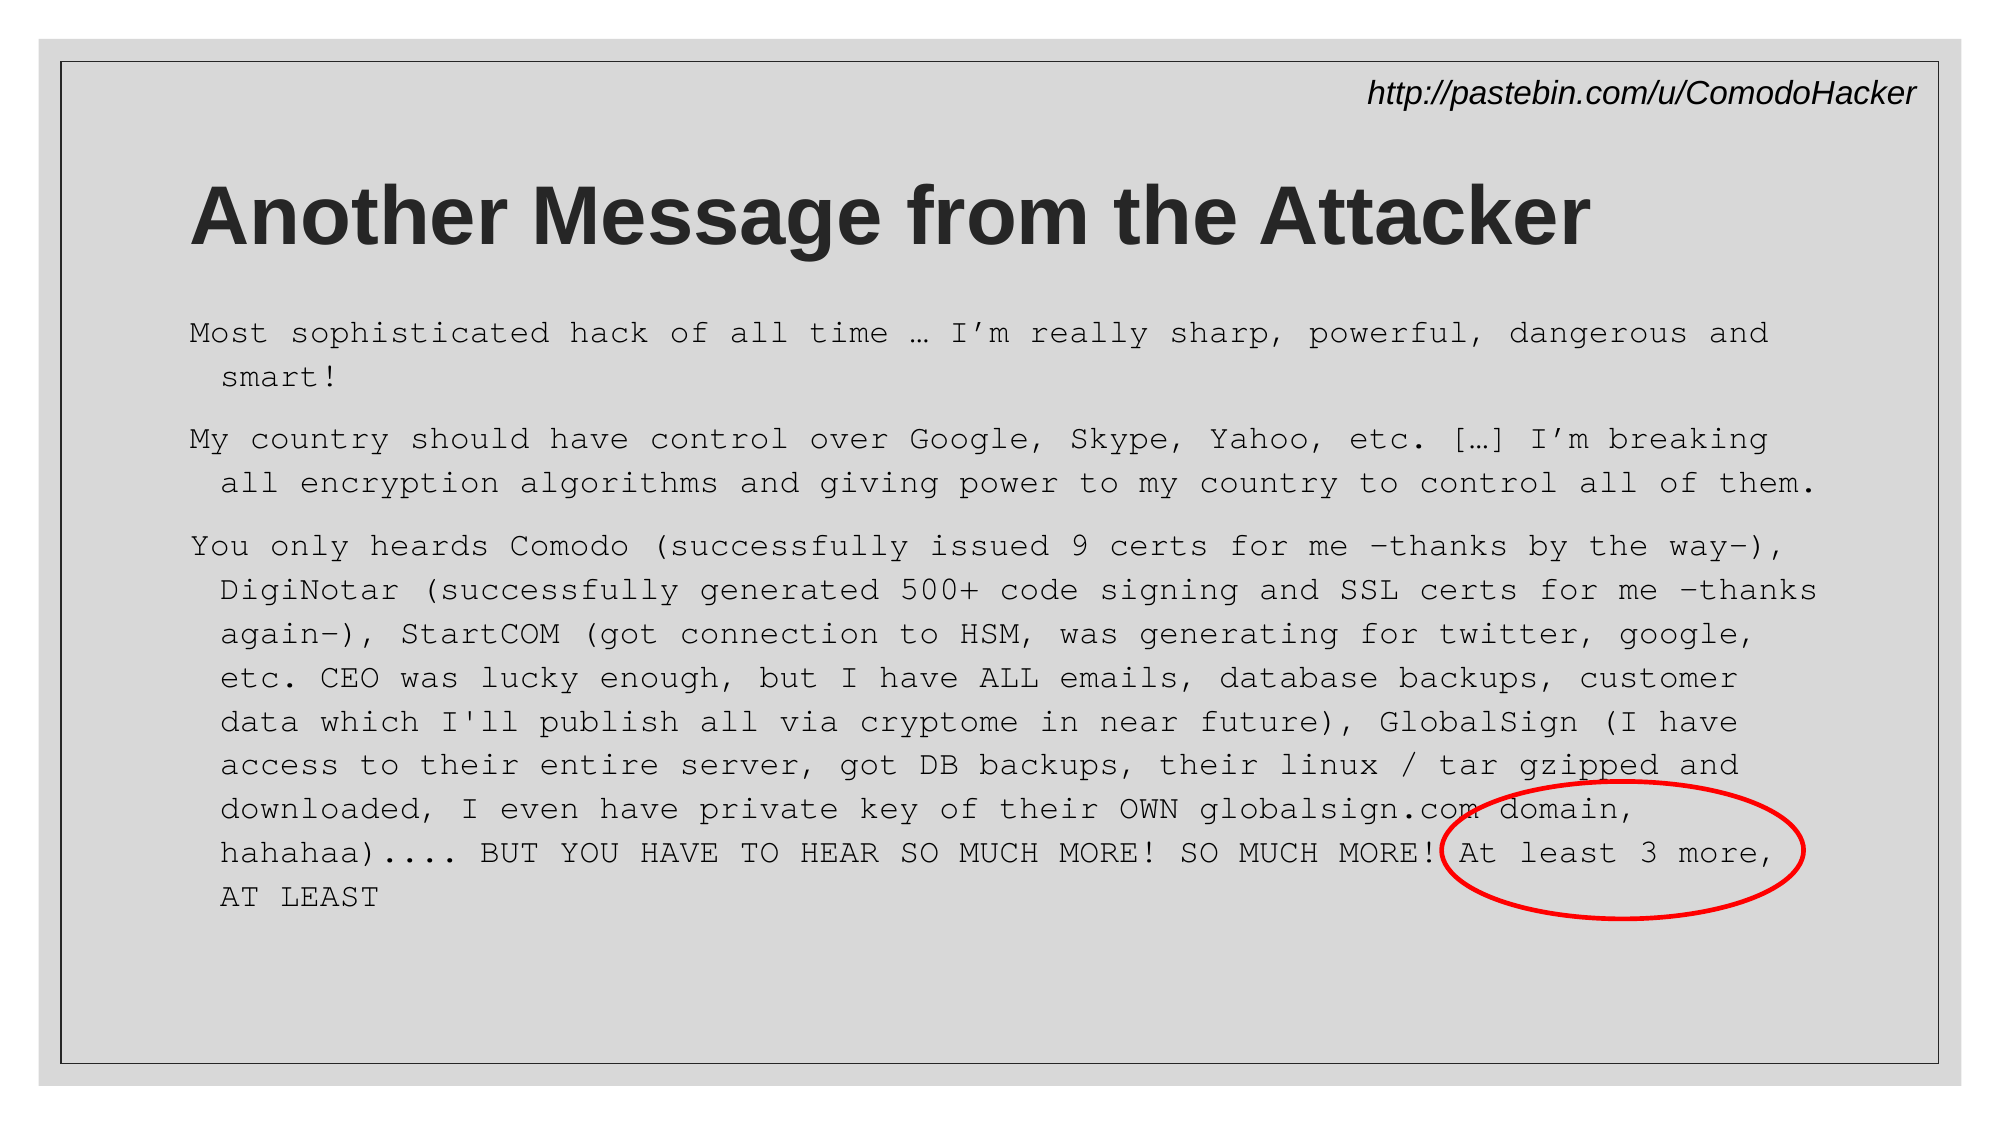

http://pastebin.com/u/ComodoHacker
# Another Message from the Attacker
Most sophisticated hack of all time … I’m really sharp, powerful, dangerous and smart!
My country should have control over Google, Skype, Yahoo, etc. […] I’m breaking all encryption algorithms and giving power to my country to control all of them.
You only heards Comodo (successfully issued 9 certs for me -thanks by the way-), DigiNotar (successfully generated 500+ code signing and SSL certs for me -thanks again-), StartCOM (got connection to HSM, was generating for twitter, google, etc. CEO was lucky enough, but I have ALL emails, database backups, customer data which I'll publish all via cryptome in near future), GlobalSign (I have access to their entire server, got DB backups, their linux / tar gzipped and downloaded, I even have private key of their OWN globalsign.com domain, hahahaa).... BUT YOU HAVE TO HEAR SO MUCH MORE! SO MUCH MORE! At least 3 more, AT LEAST